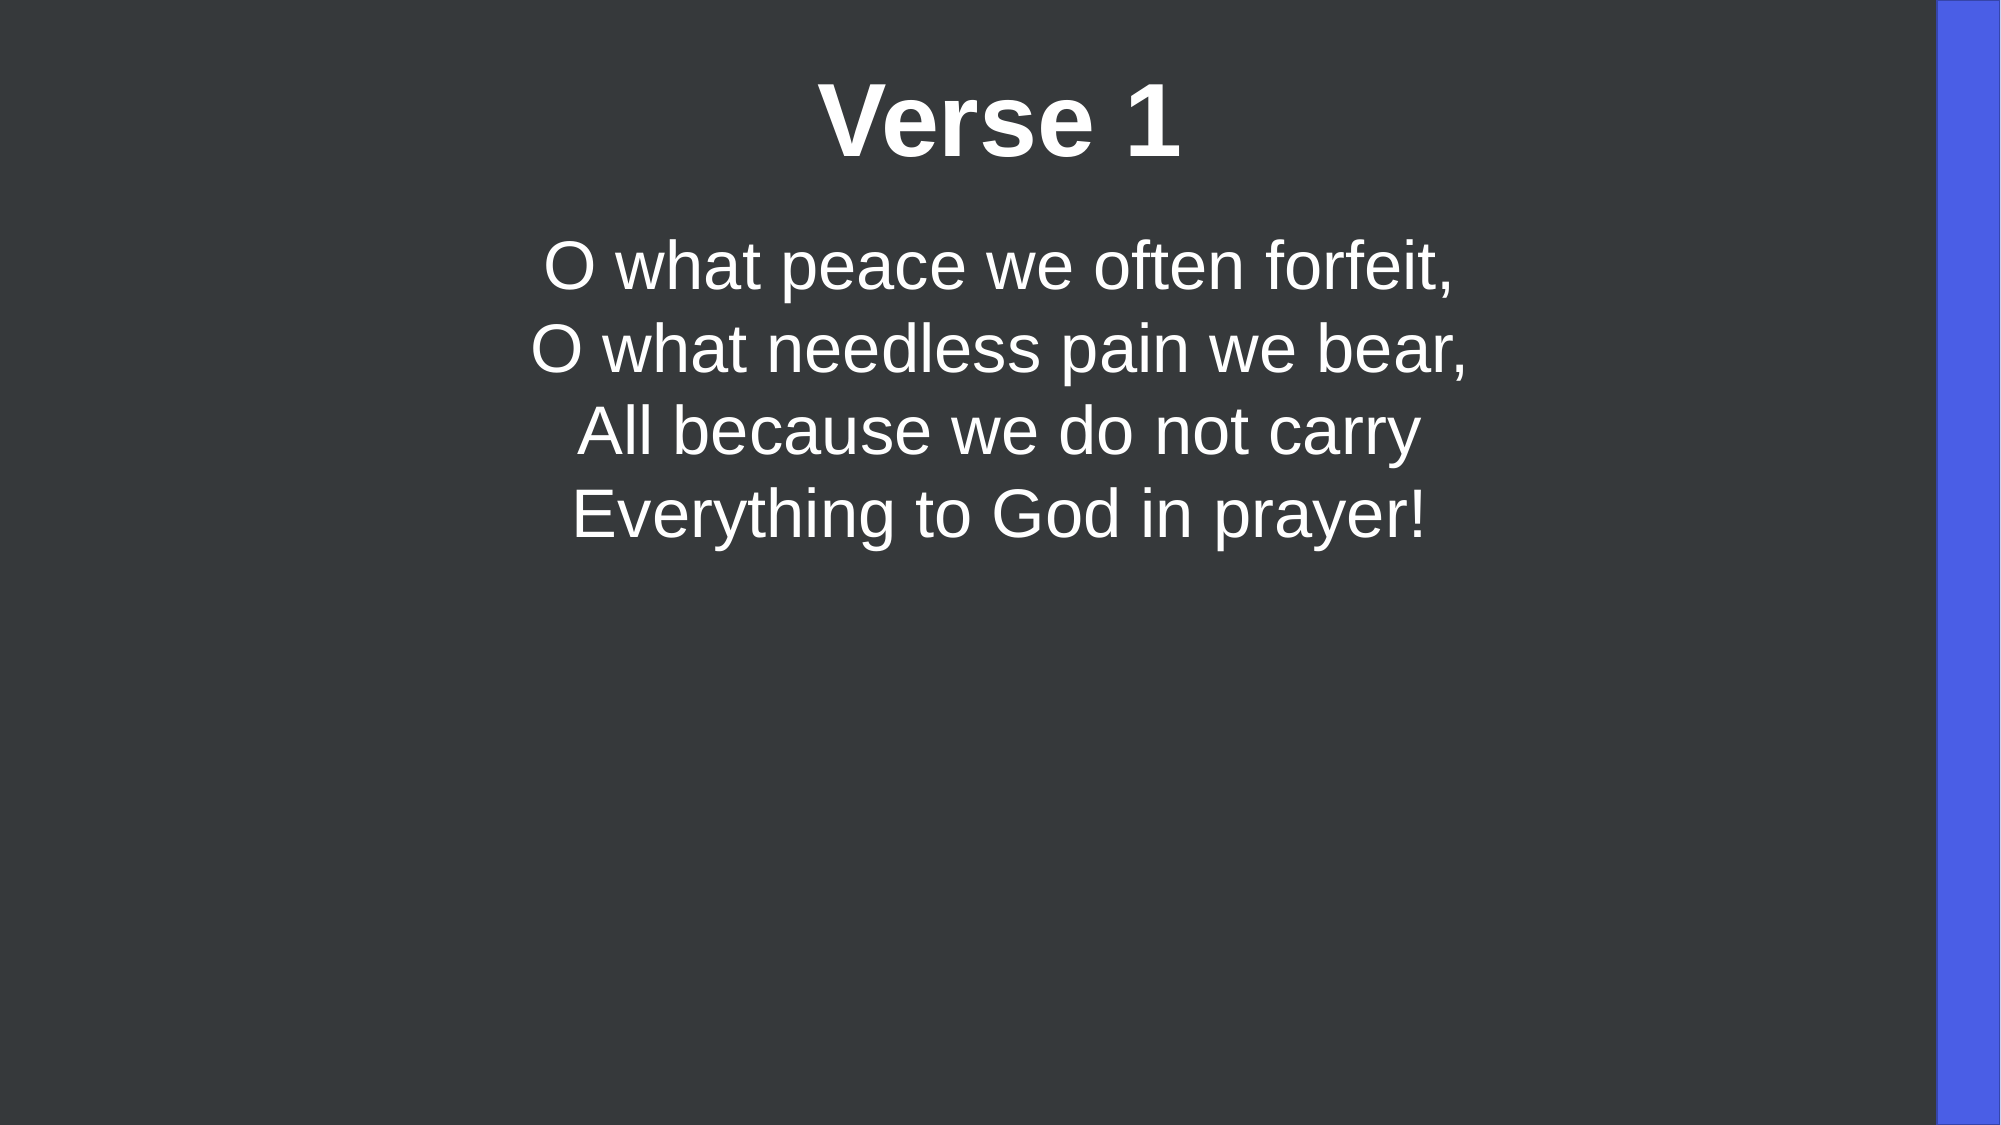

Verse 1
O what peace we often forfeit,
O what needless pain we bear,
All because we do not carry
Everything to God in prayer!